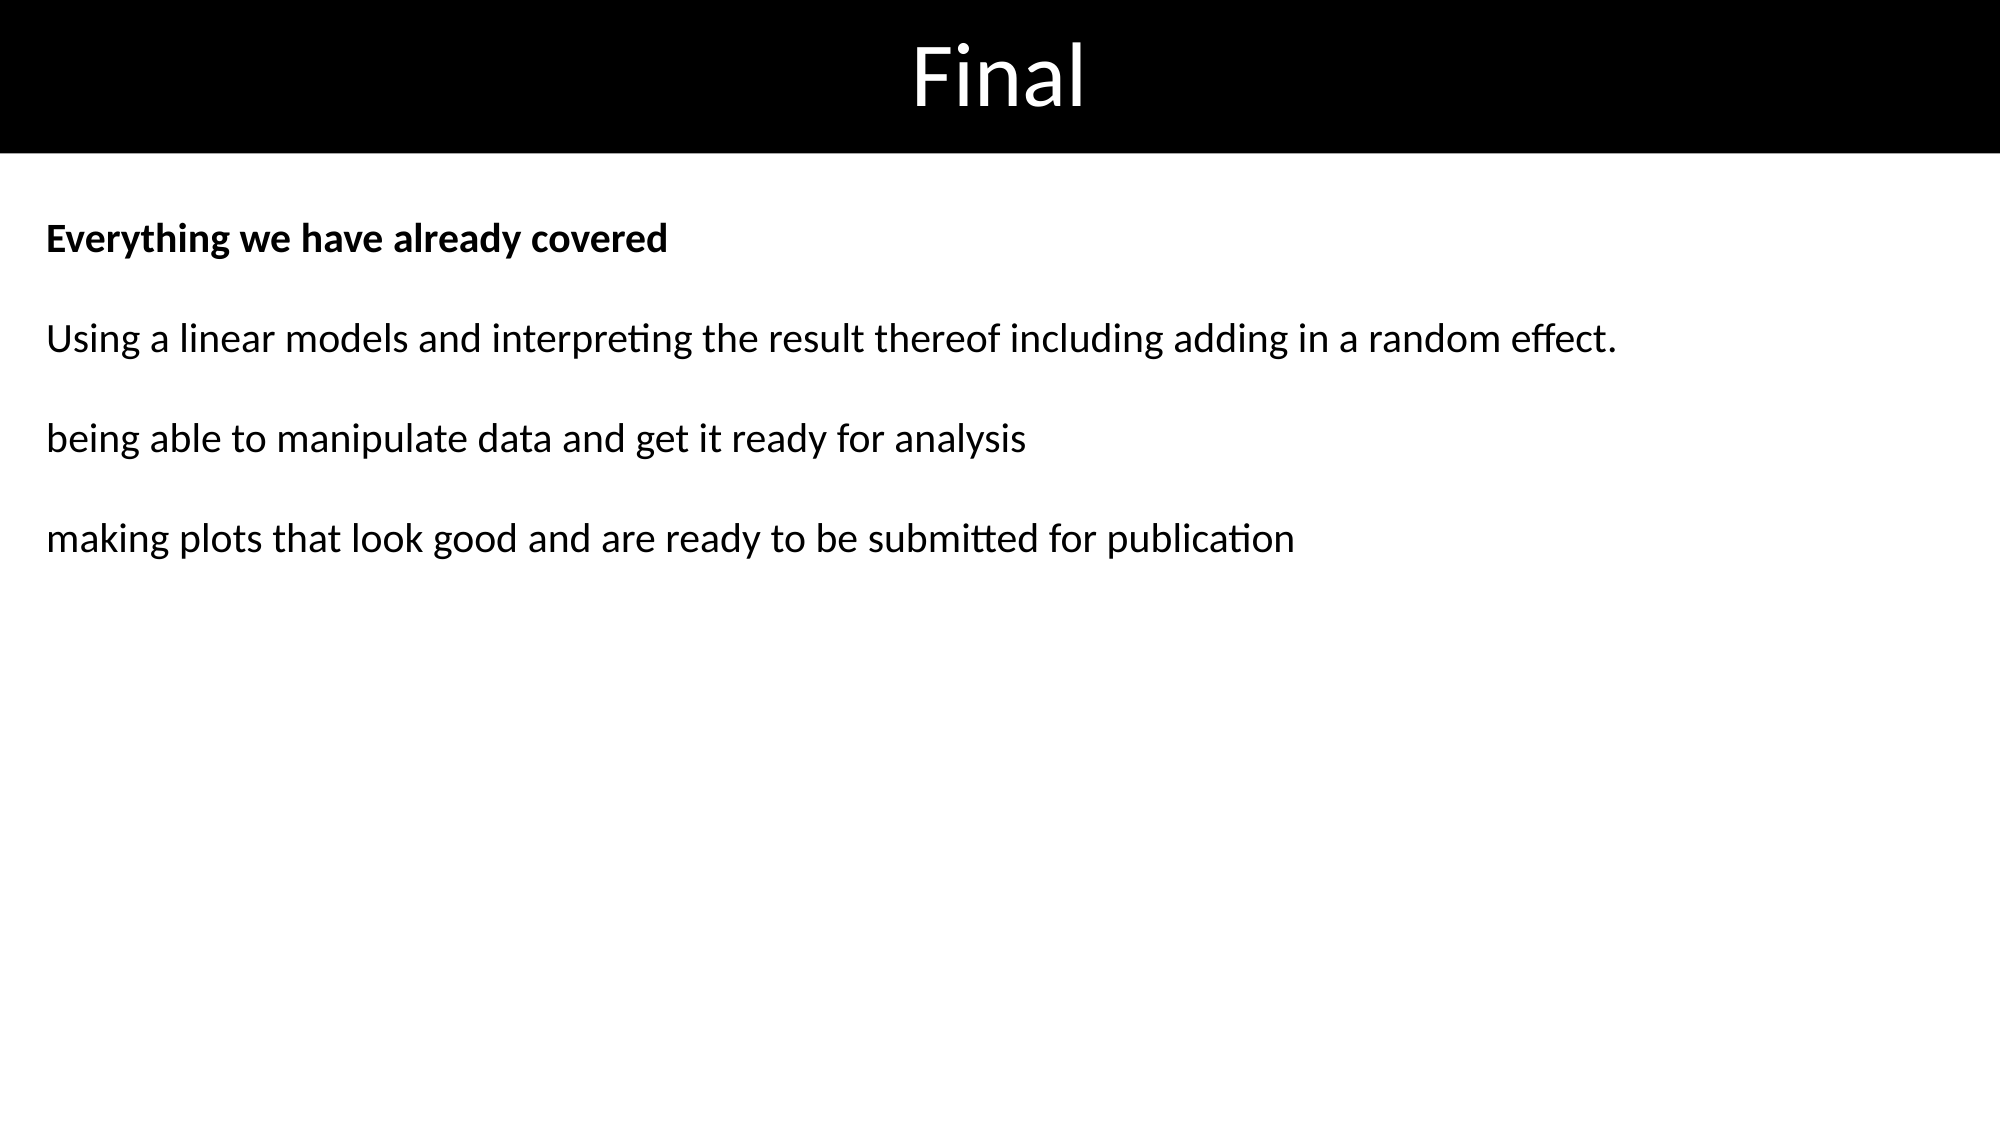

# Final
Everything we have already covered

Using a linear models and interpreting the result thereof including adding in a random effect.

being able to manipulate data and get it ready for analysis

making plots that look good and are ready to be submitted for publication